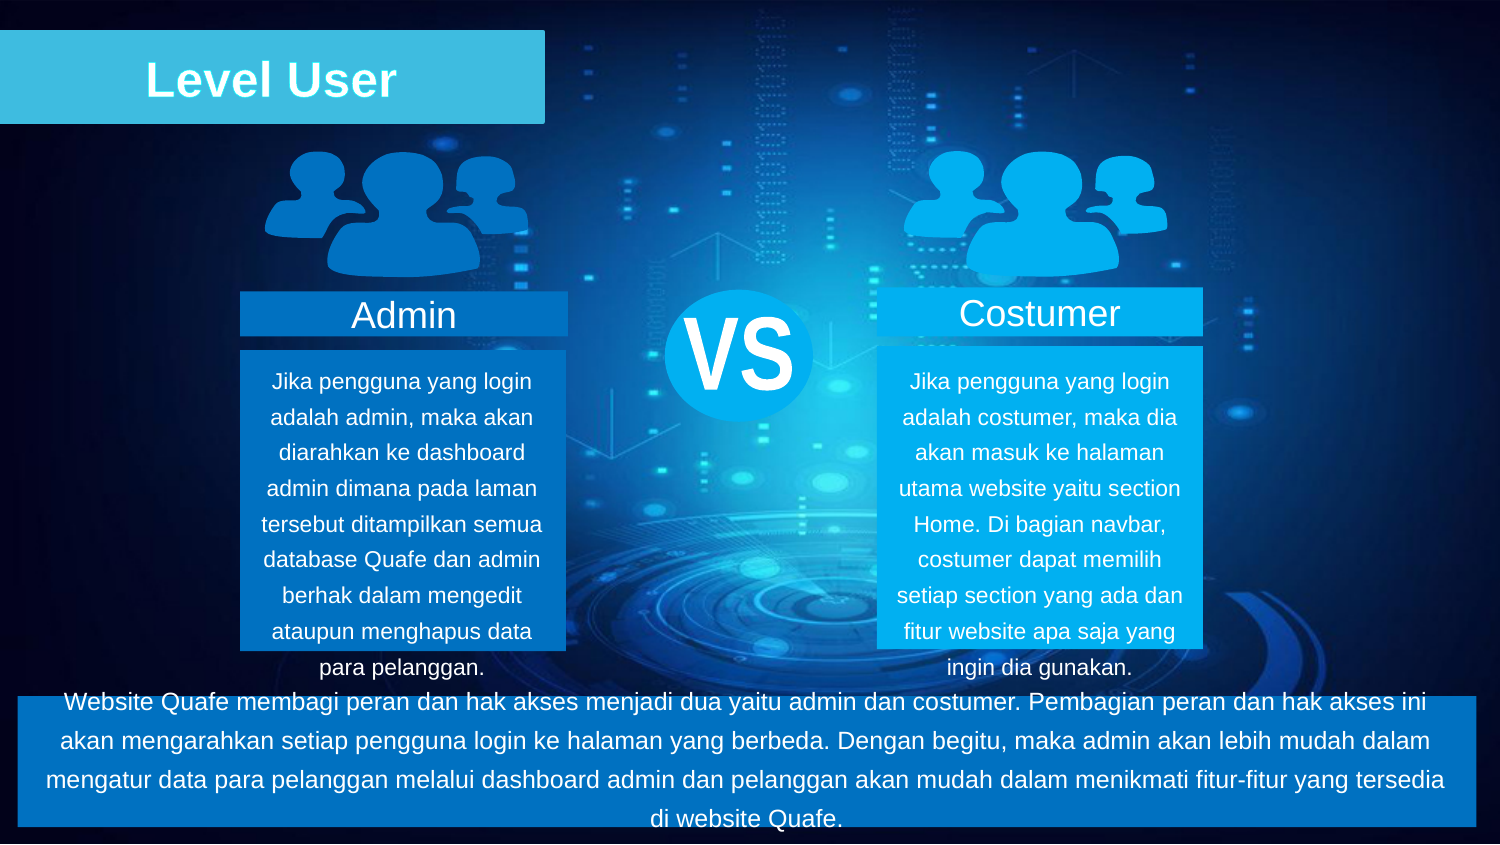

Level User

Costumer

VS
Admin

Jika pengguna yang login adalah admin, maka akan diarahkan ke dashboard admin dimana pada laman tersebut ditampilkan semua database Quafe dan admin berhak dalam mengedit ataupun menghapus data para pelanggan.
Jika pengguna yang login adalah costumer, maka dia akan masuk ke halaman utama website yaitu section Home. Di bagian navbar, costumer dapat memilih setiap section yang ada dan fitur website apa saja yang ingin dia gunakan.
Website Quafe membagi peran dan hak akses menjadi dua yaitu admin dan costumer. Pembagian peran dan hak akses ini akan mengarahkan setiap pengguna login ke halaman yang berbeda. Dengan begitu, maka admin akan lebih mudah dalam mengatur data para pelanggan melalui dashboard admin dan pelanggan akan mudah dalam menikmati fitur-fitur yang tersedia di website Quafe.